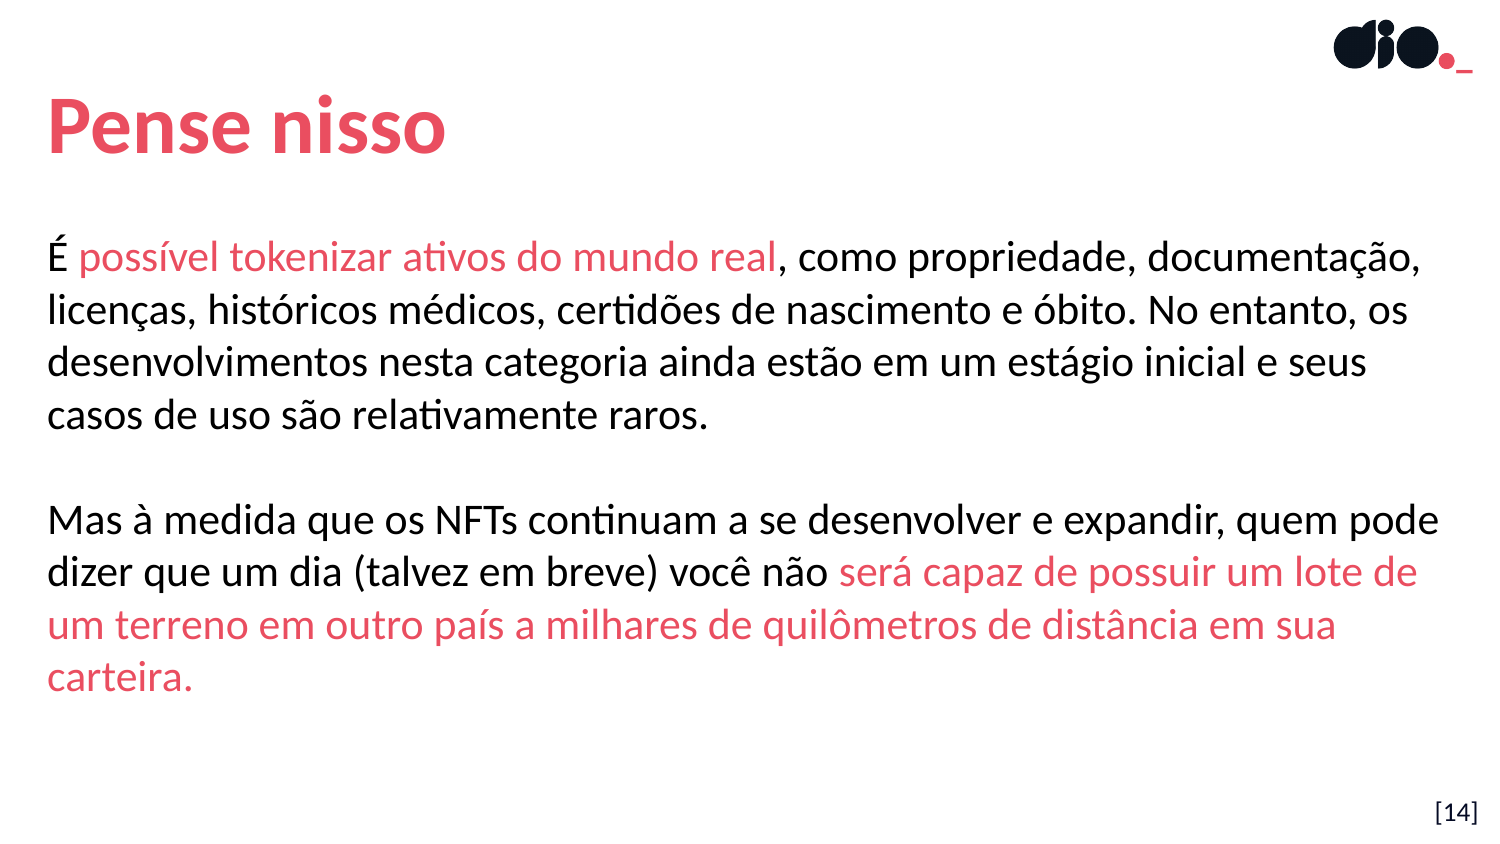

Pense nisso
É possível tokenizar ativos do mundo real, como propriedade, documentação, licenças, históricos médicos, certidões de nascimento e óbito. No entanto, os desenvolvimentos nesta categoria ainda estão em um estágio inicial e seus casos de uso são relativamente raros.

Mas à medida que os NFTs continuam a se desenvolver e expandir, quem pode dizer que um dia (talvez em breve) você não será capaz de possuir um lote de um terreno em outro país a milhares de quilômetros de distância em sua carteira.

[14]